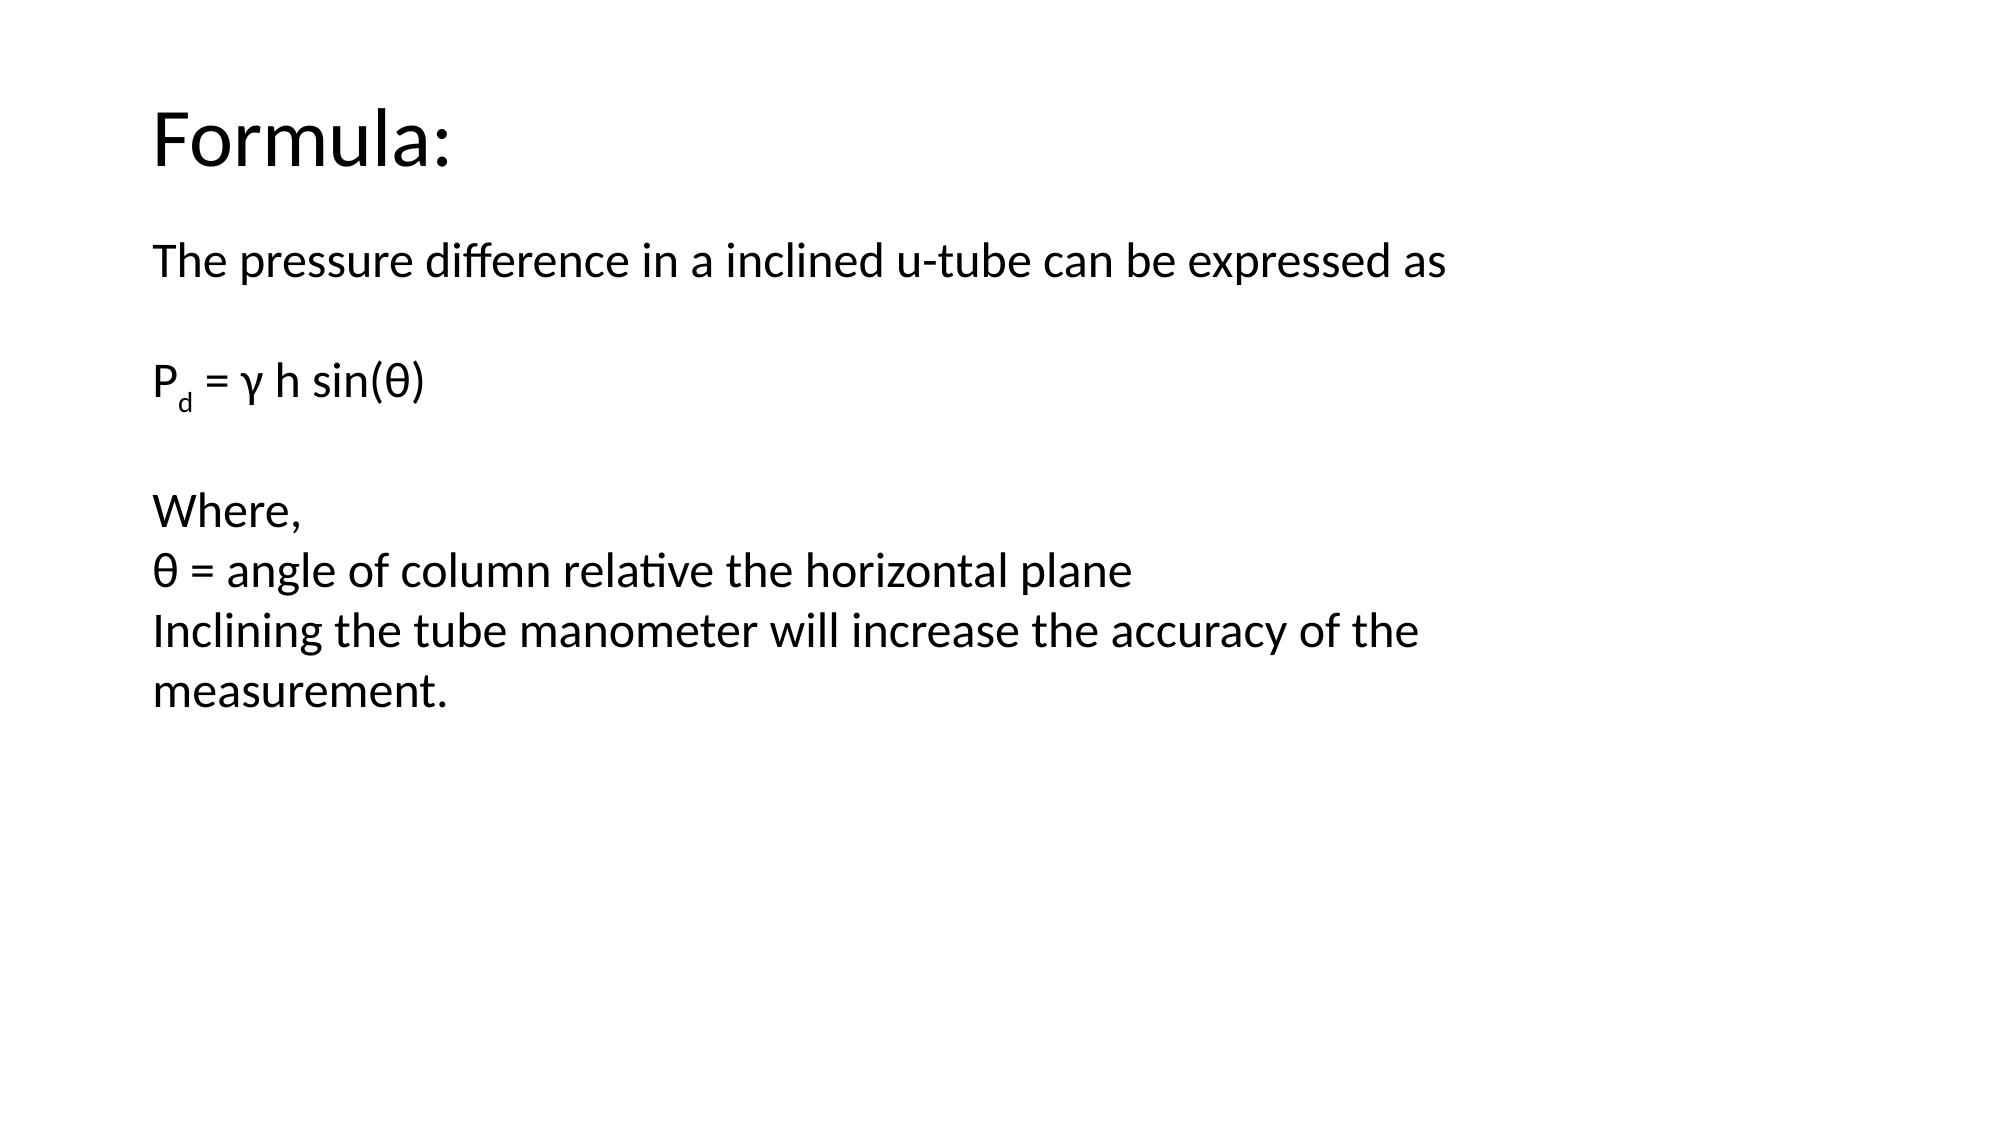

# Formula:
The pressure difference in a inclined u-tube can be expressed as

Pd = γ h sin(θ)

Where,
θ = angle of column relative the horizontal plane
Inclining the tube manometer will increase the accuracy of the measurement.